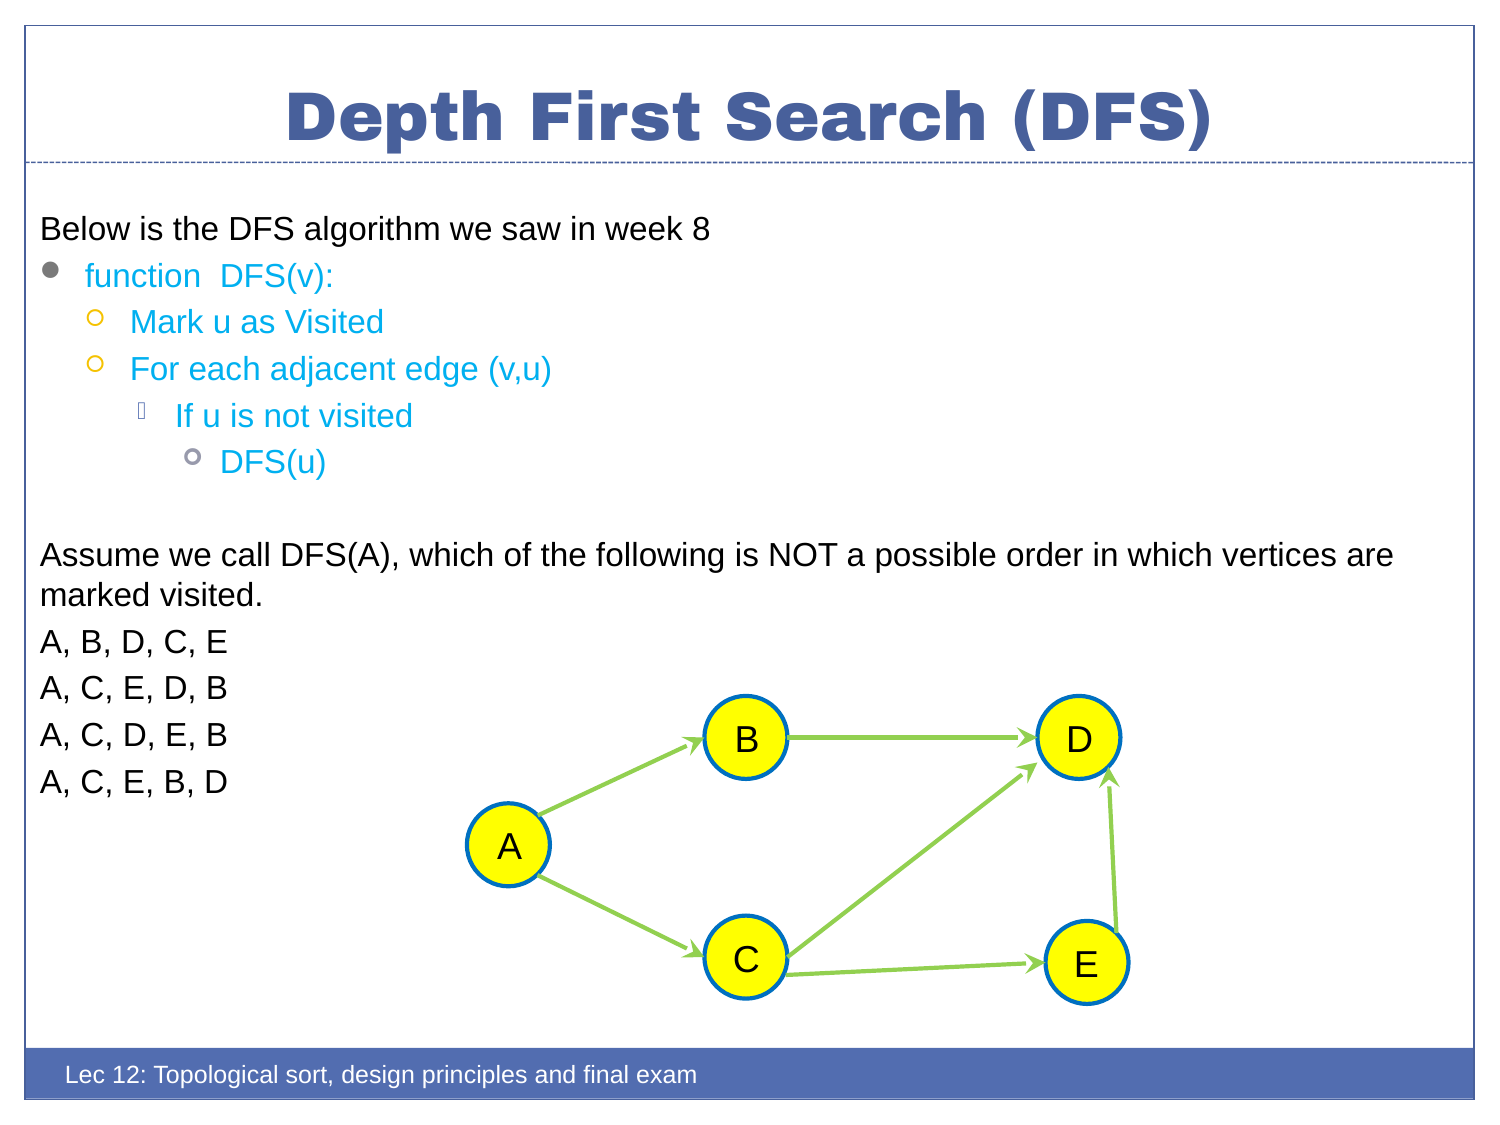

# Depth First Search (DFS)
Below is the DFS algorithm we saw in week 8
function  DFS(v):
Mark u as Visited
For each adjacent edge (v,u)
If u is not visited
DFS(u)

Assume we call DFS(A), which of the following is NOT a possible order in which vertices are marked visited.
A, B, D, C, E
A, C, E, D, B
A, C, D, E, B
A, C, E, B, D

B
D

A

C
E
Lec 12: Topological sort, design principles and final exam